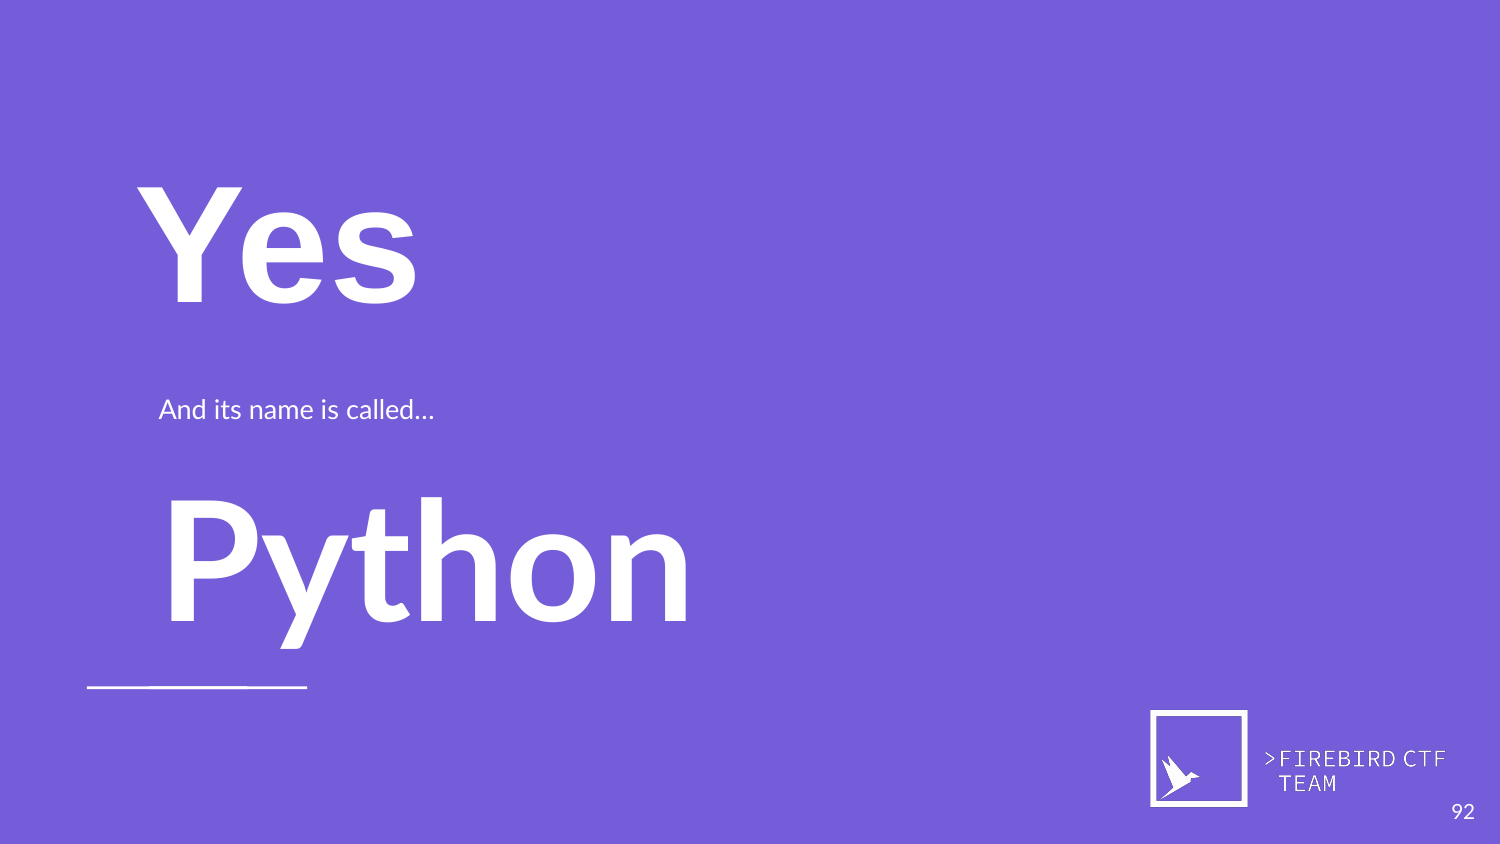

# Yes
And its name is called…
Python
92